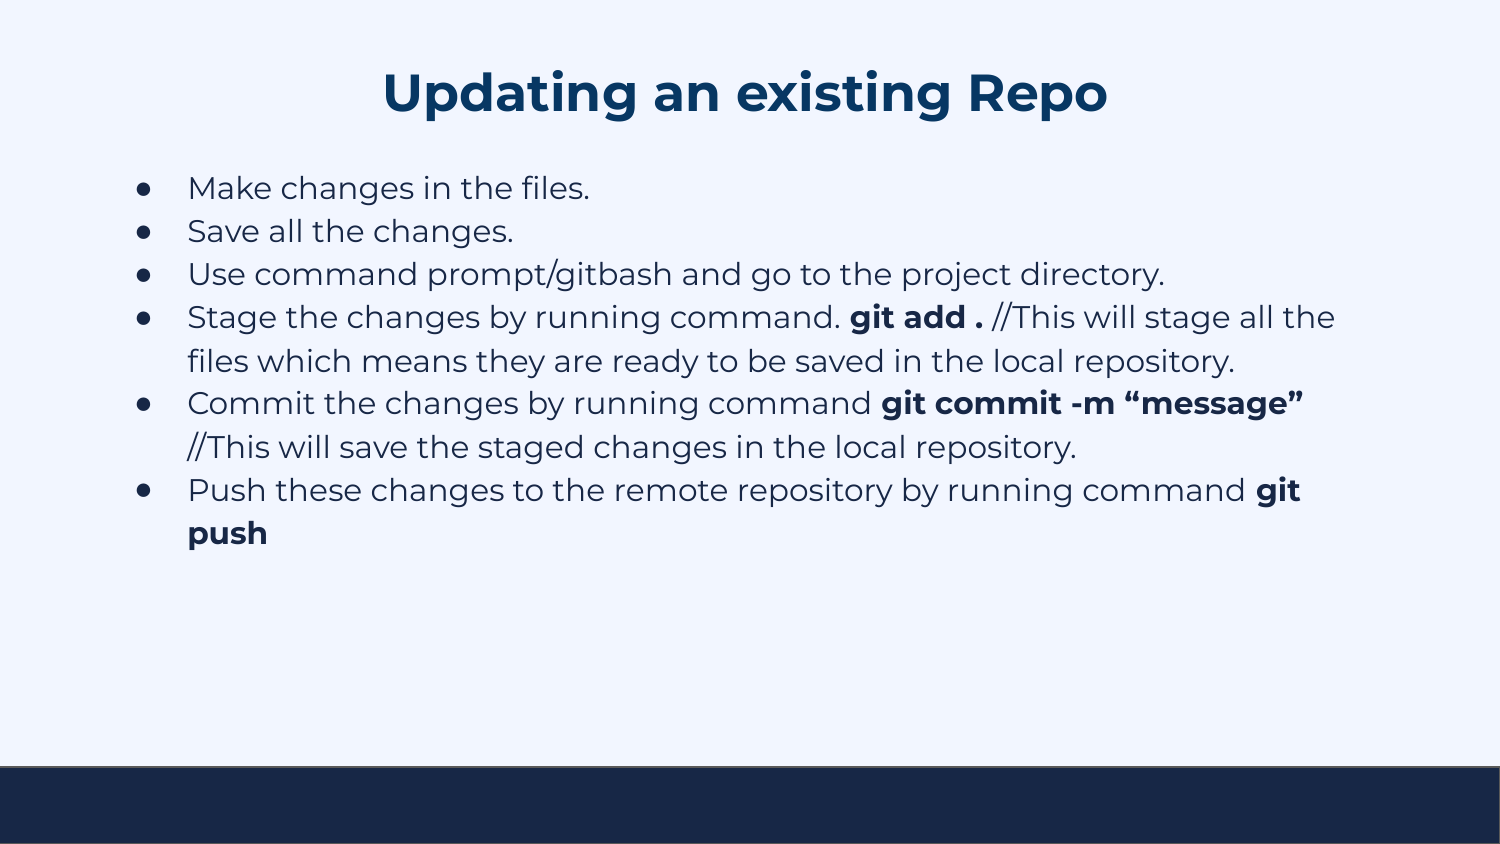

# Updating an existing Repo
Make changes in the files.
Save all the changes.
Use command prompt/gitbash and go to the project directory.
Stage the changes by running command. git add . //This will stage all the files which means they are ready to be saved in the local repository.
Commit the changes by running command git commit -m “message” //This will save the staged changes in the local repository.
Push these changes to the remote repository by running command git push